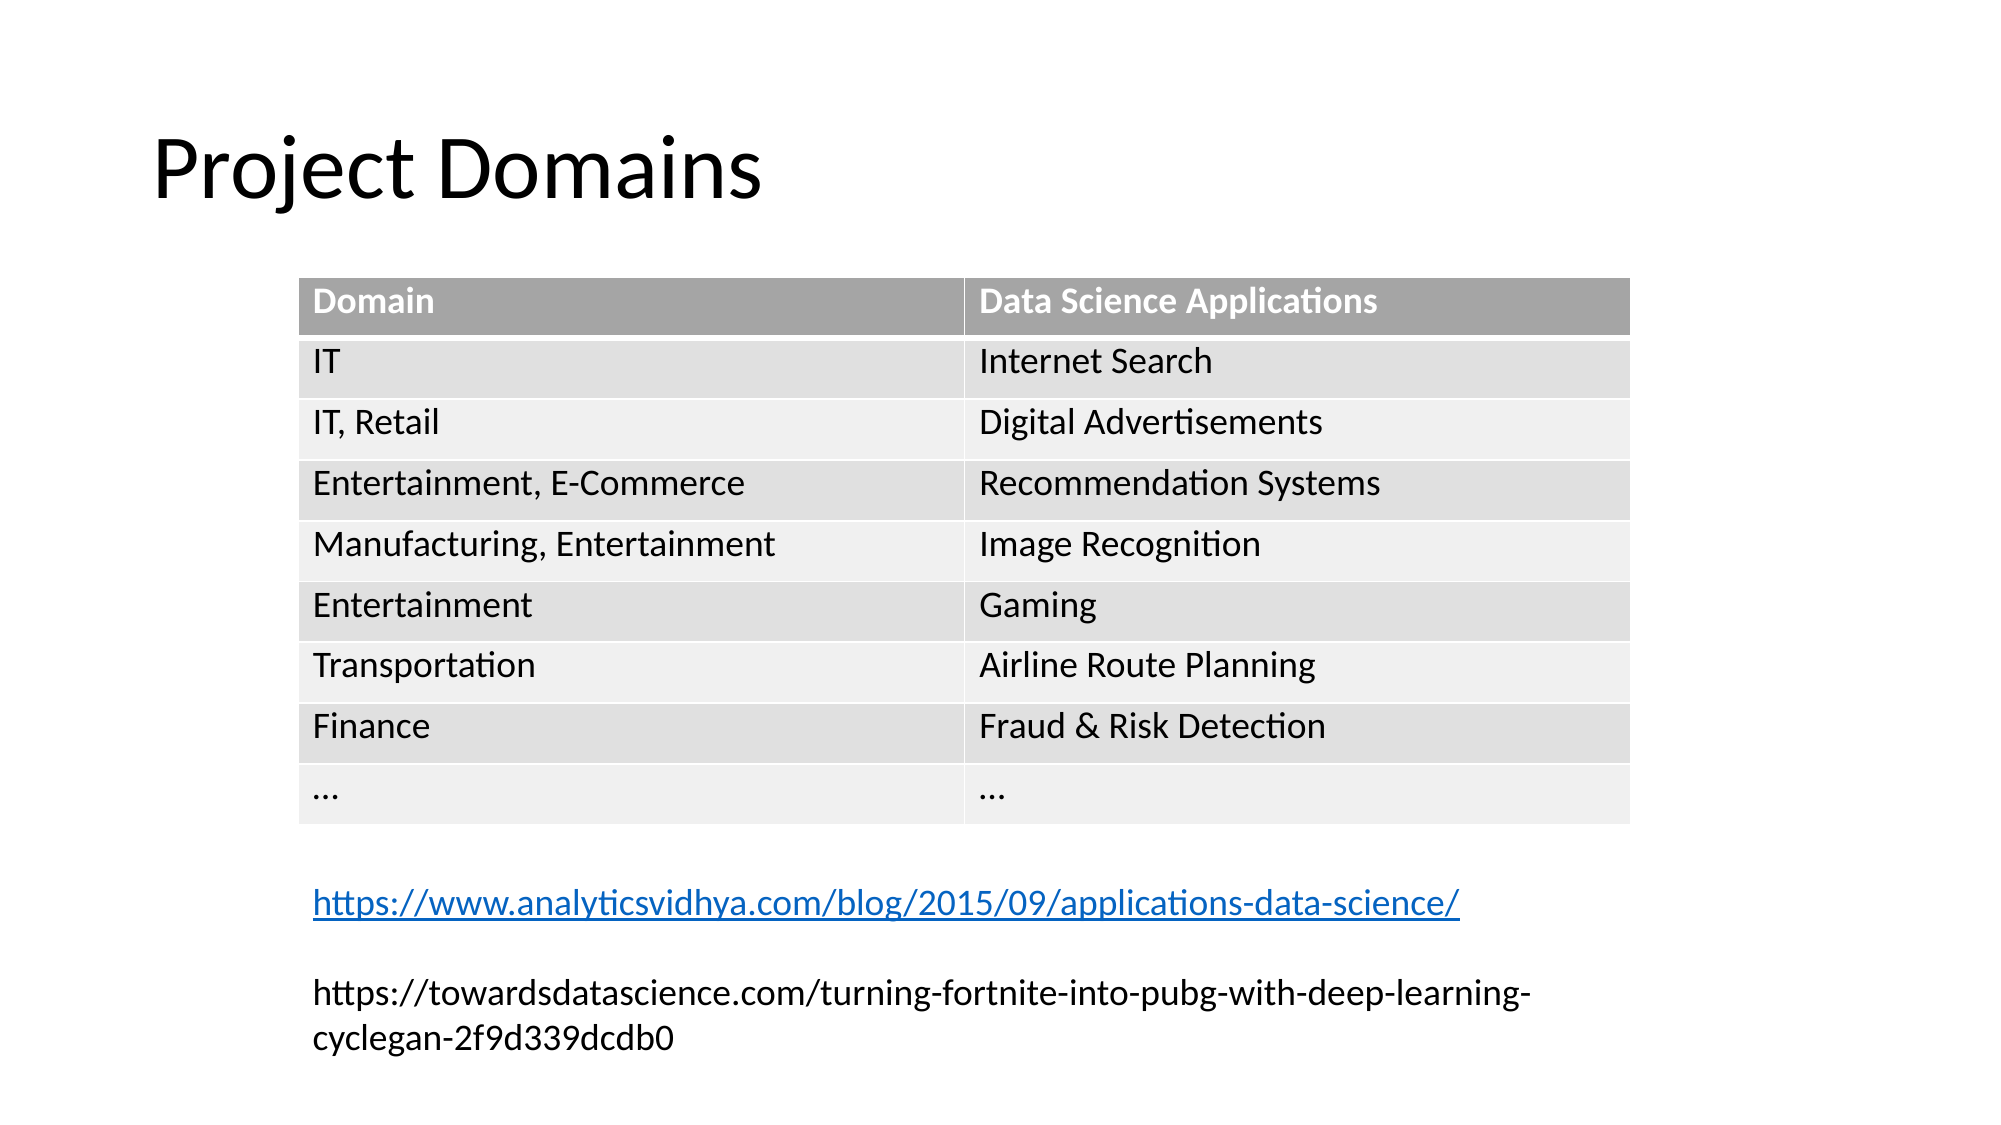

# Project Domains
| Domain | Data Science Applications |
| --- | --- |
| IT | Internet Search |
| IT, Retail | Digital Advertisements |
| Entertainment, E-Commerce | Recommendation Systems |
| Manufacturing, Entertainment | Image Recognition |
| Entertainment | Gaming |
| Transportation | Airline Route Planning |
| Finance | Fraud & Risk Detection |
| … | … |
https://www.analyticsvidhya.com/blog/2015/09/applications-data-science/

https://towardsdatascience.com/turning-fortnite-into-pubg-with-deep-learning-cyclegan-2f9d339dcdb0